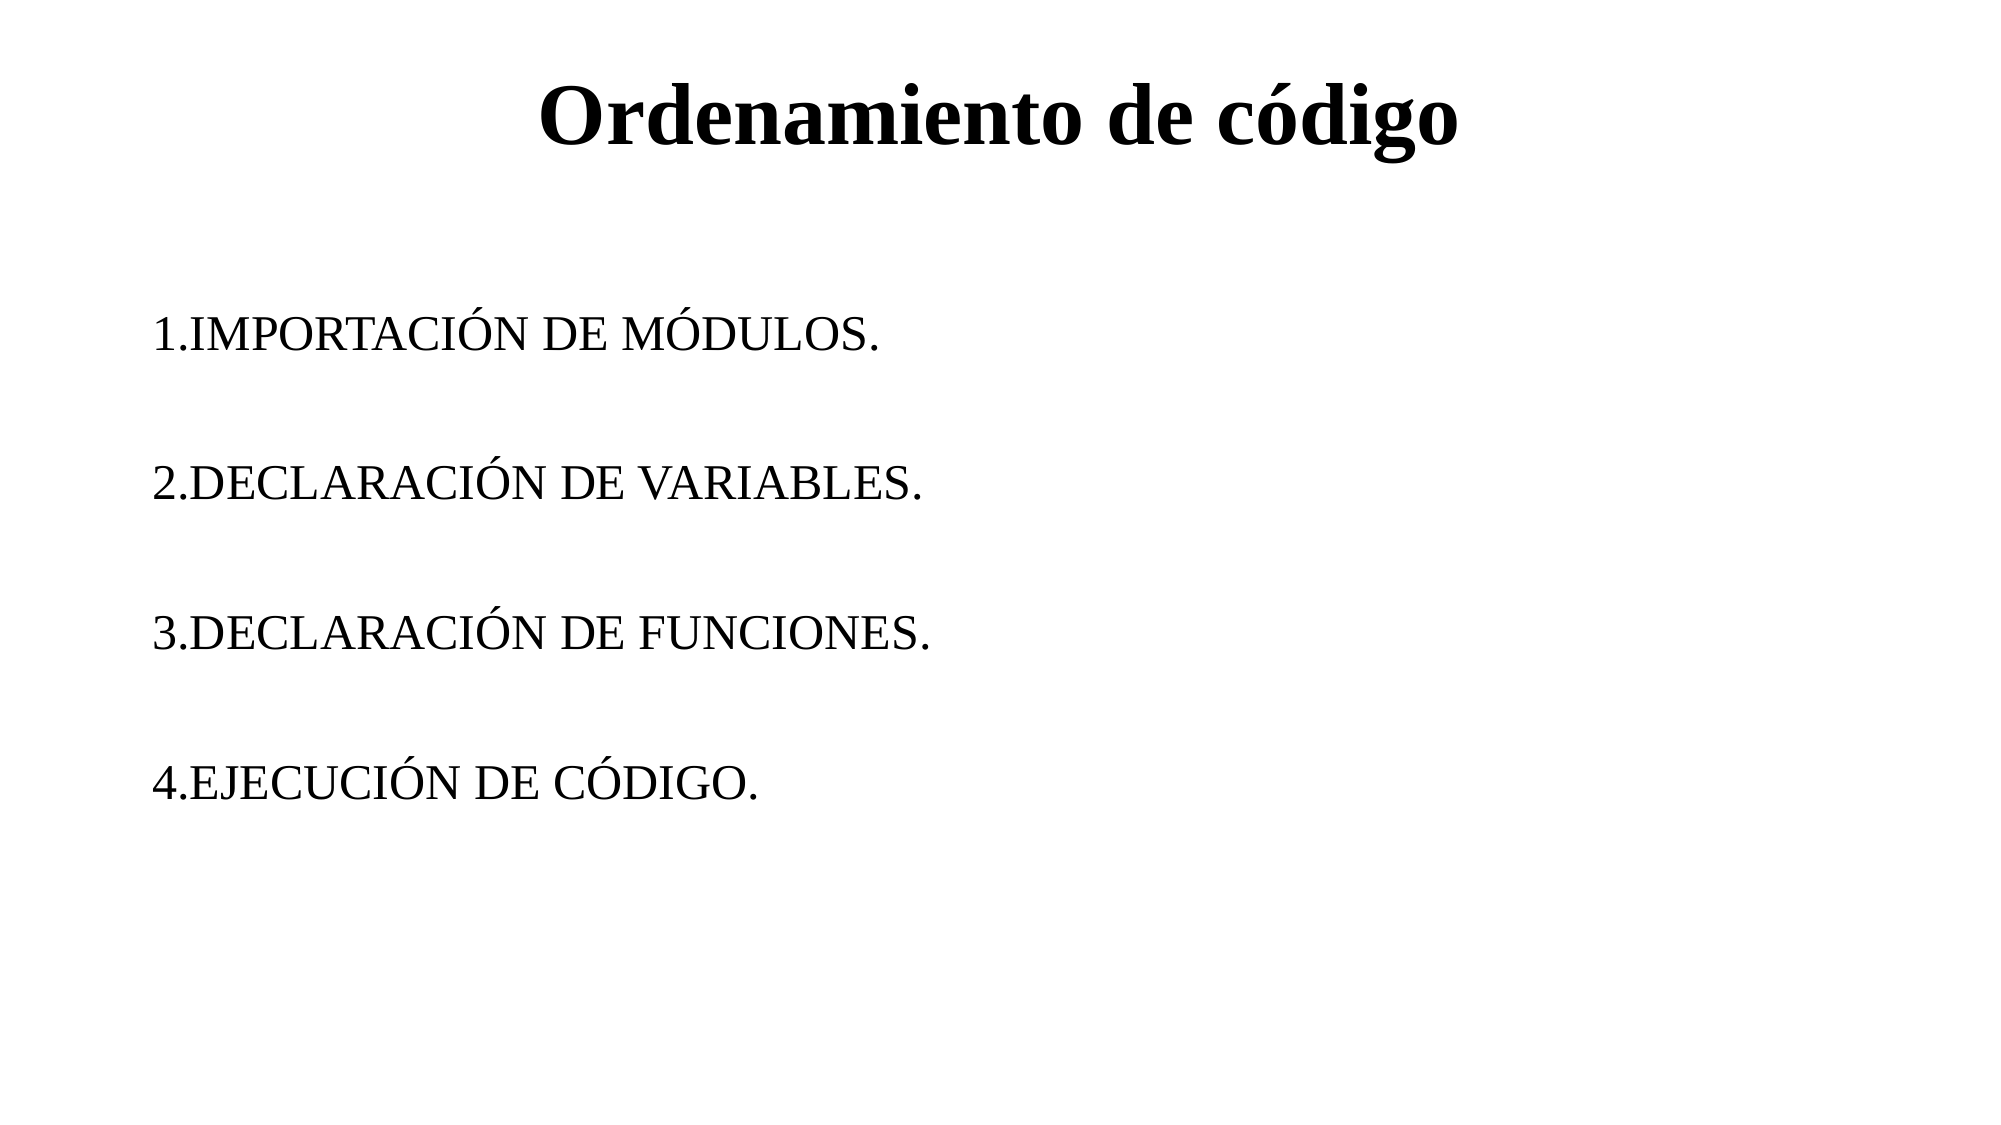

# Ordenamiento de código
IMPORTACIÓN DE MÓDULOS.

DECLARACIÓN DE VARIABLES.

DECLARACIÓN DE FUNCIONES.

EJECUCIÓN DE CÓDIGO.